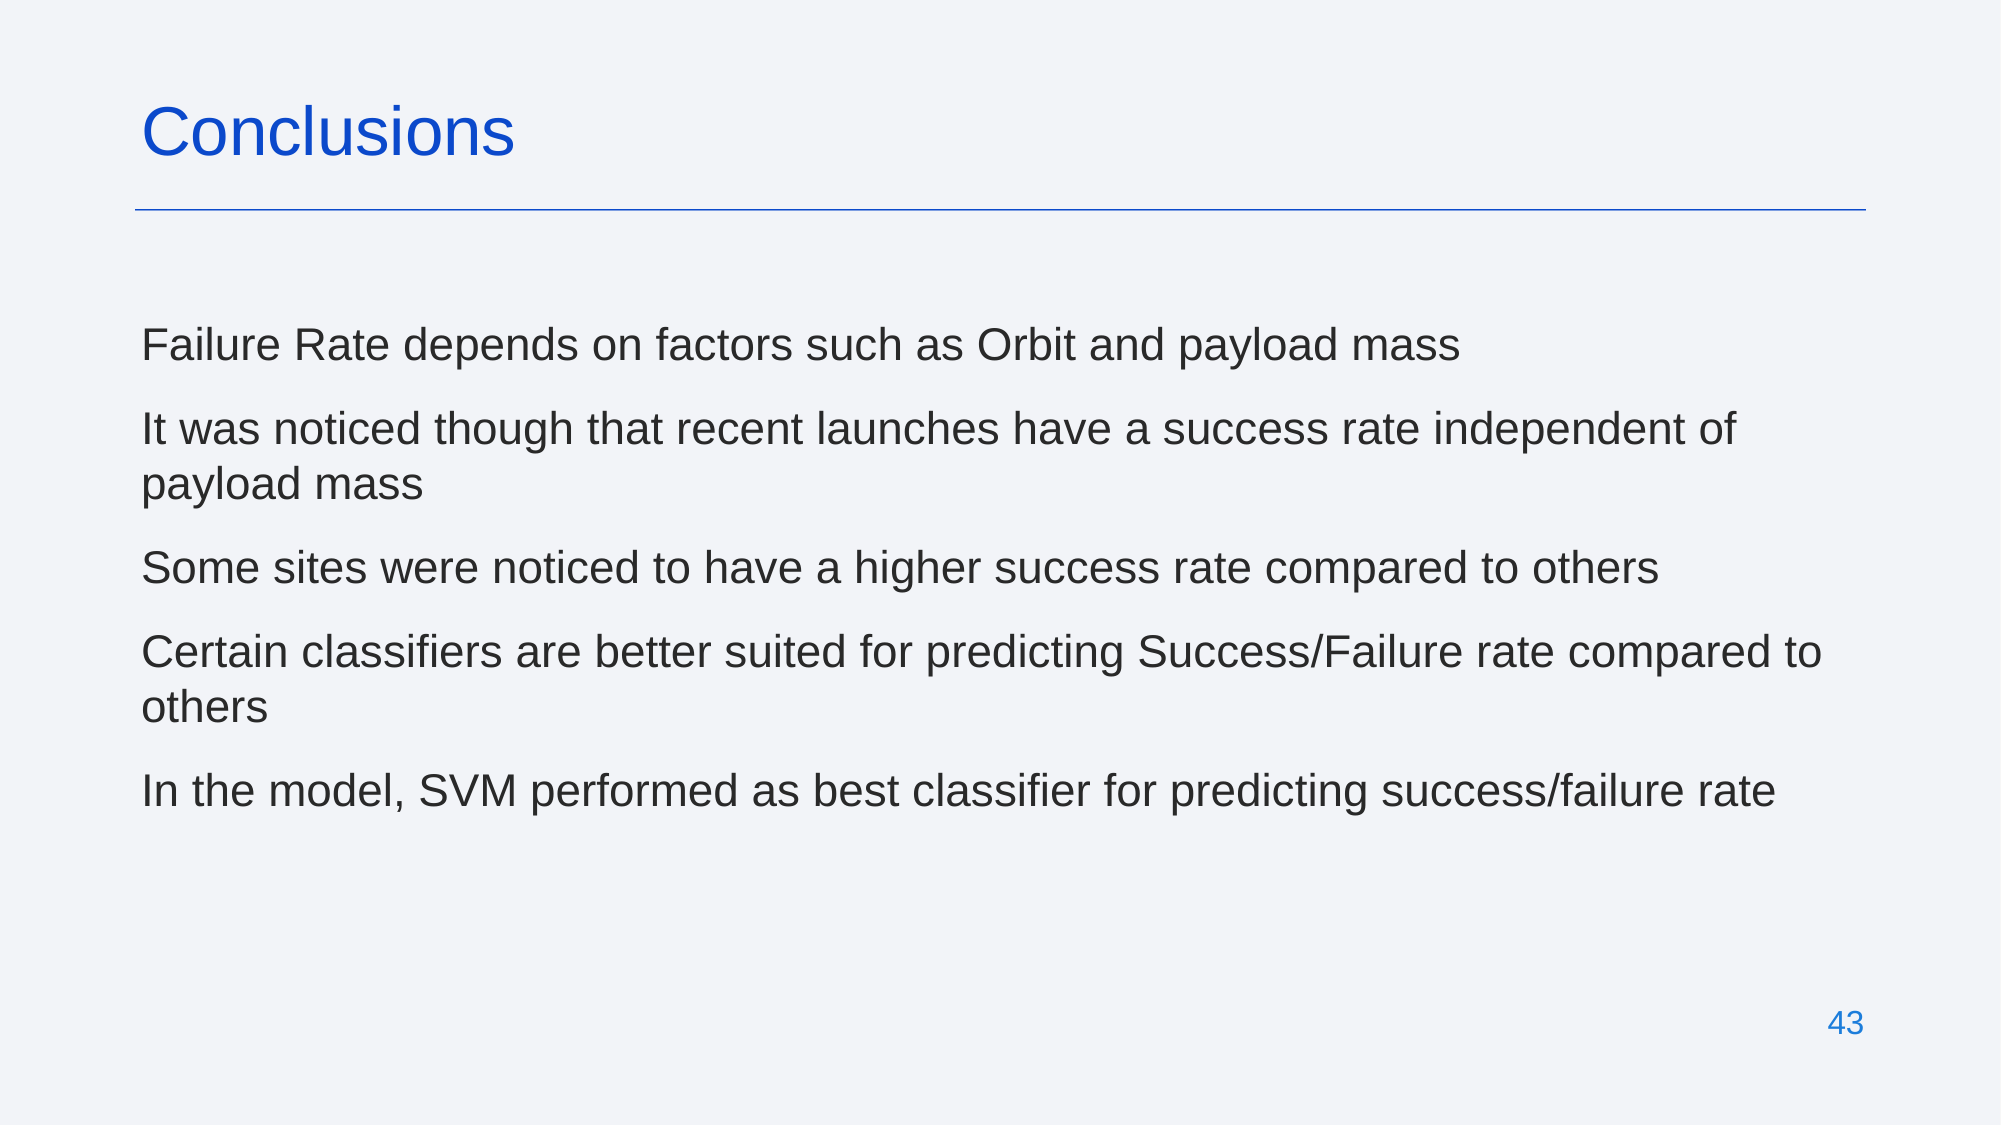

Conclusions
Failure Rate depends on factors such as Orbit and payload mass
It was noticed though that recent launches have a success rate independent of payload mass
Some sites were noticed to have a higher success rate compared to others
Certain classifiers are better suited for predicting Success/Failure rate compared to others
In the model, SVM performed as best classifier for predicting success/failure rate
43